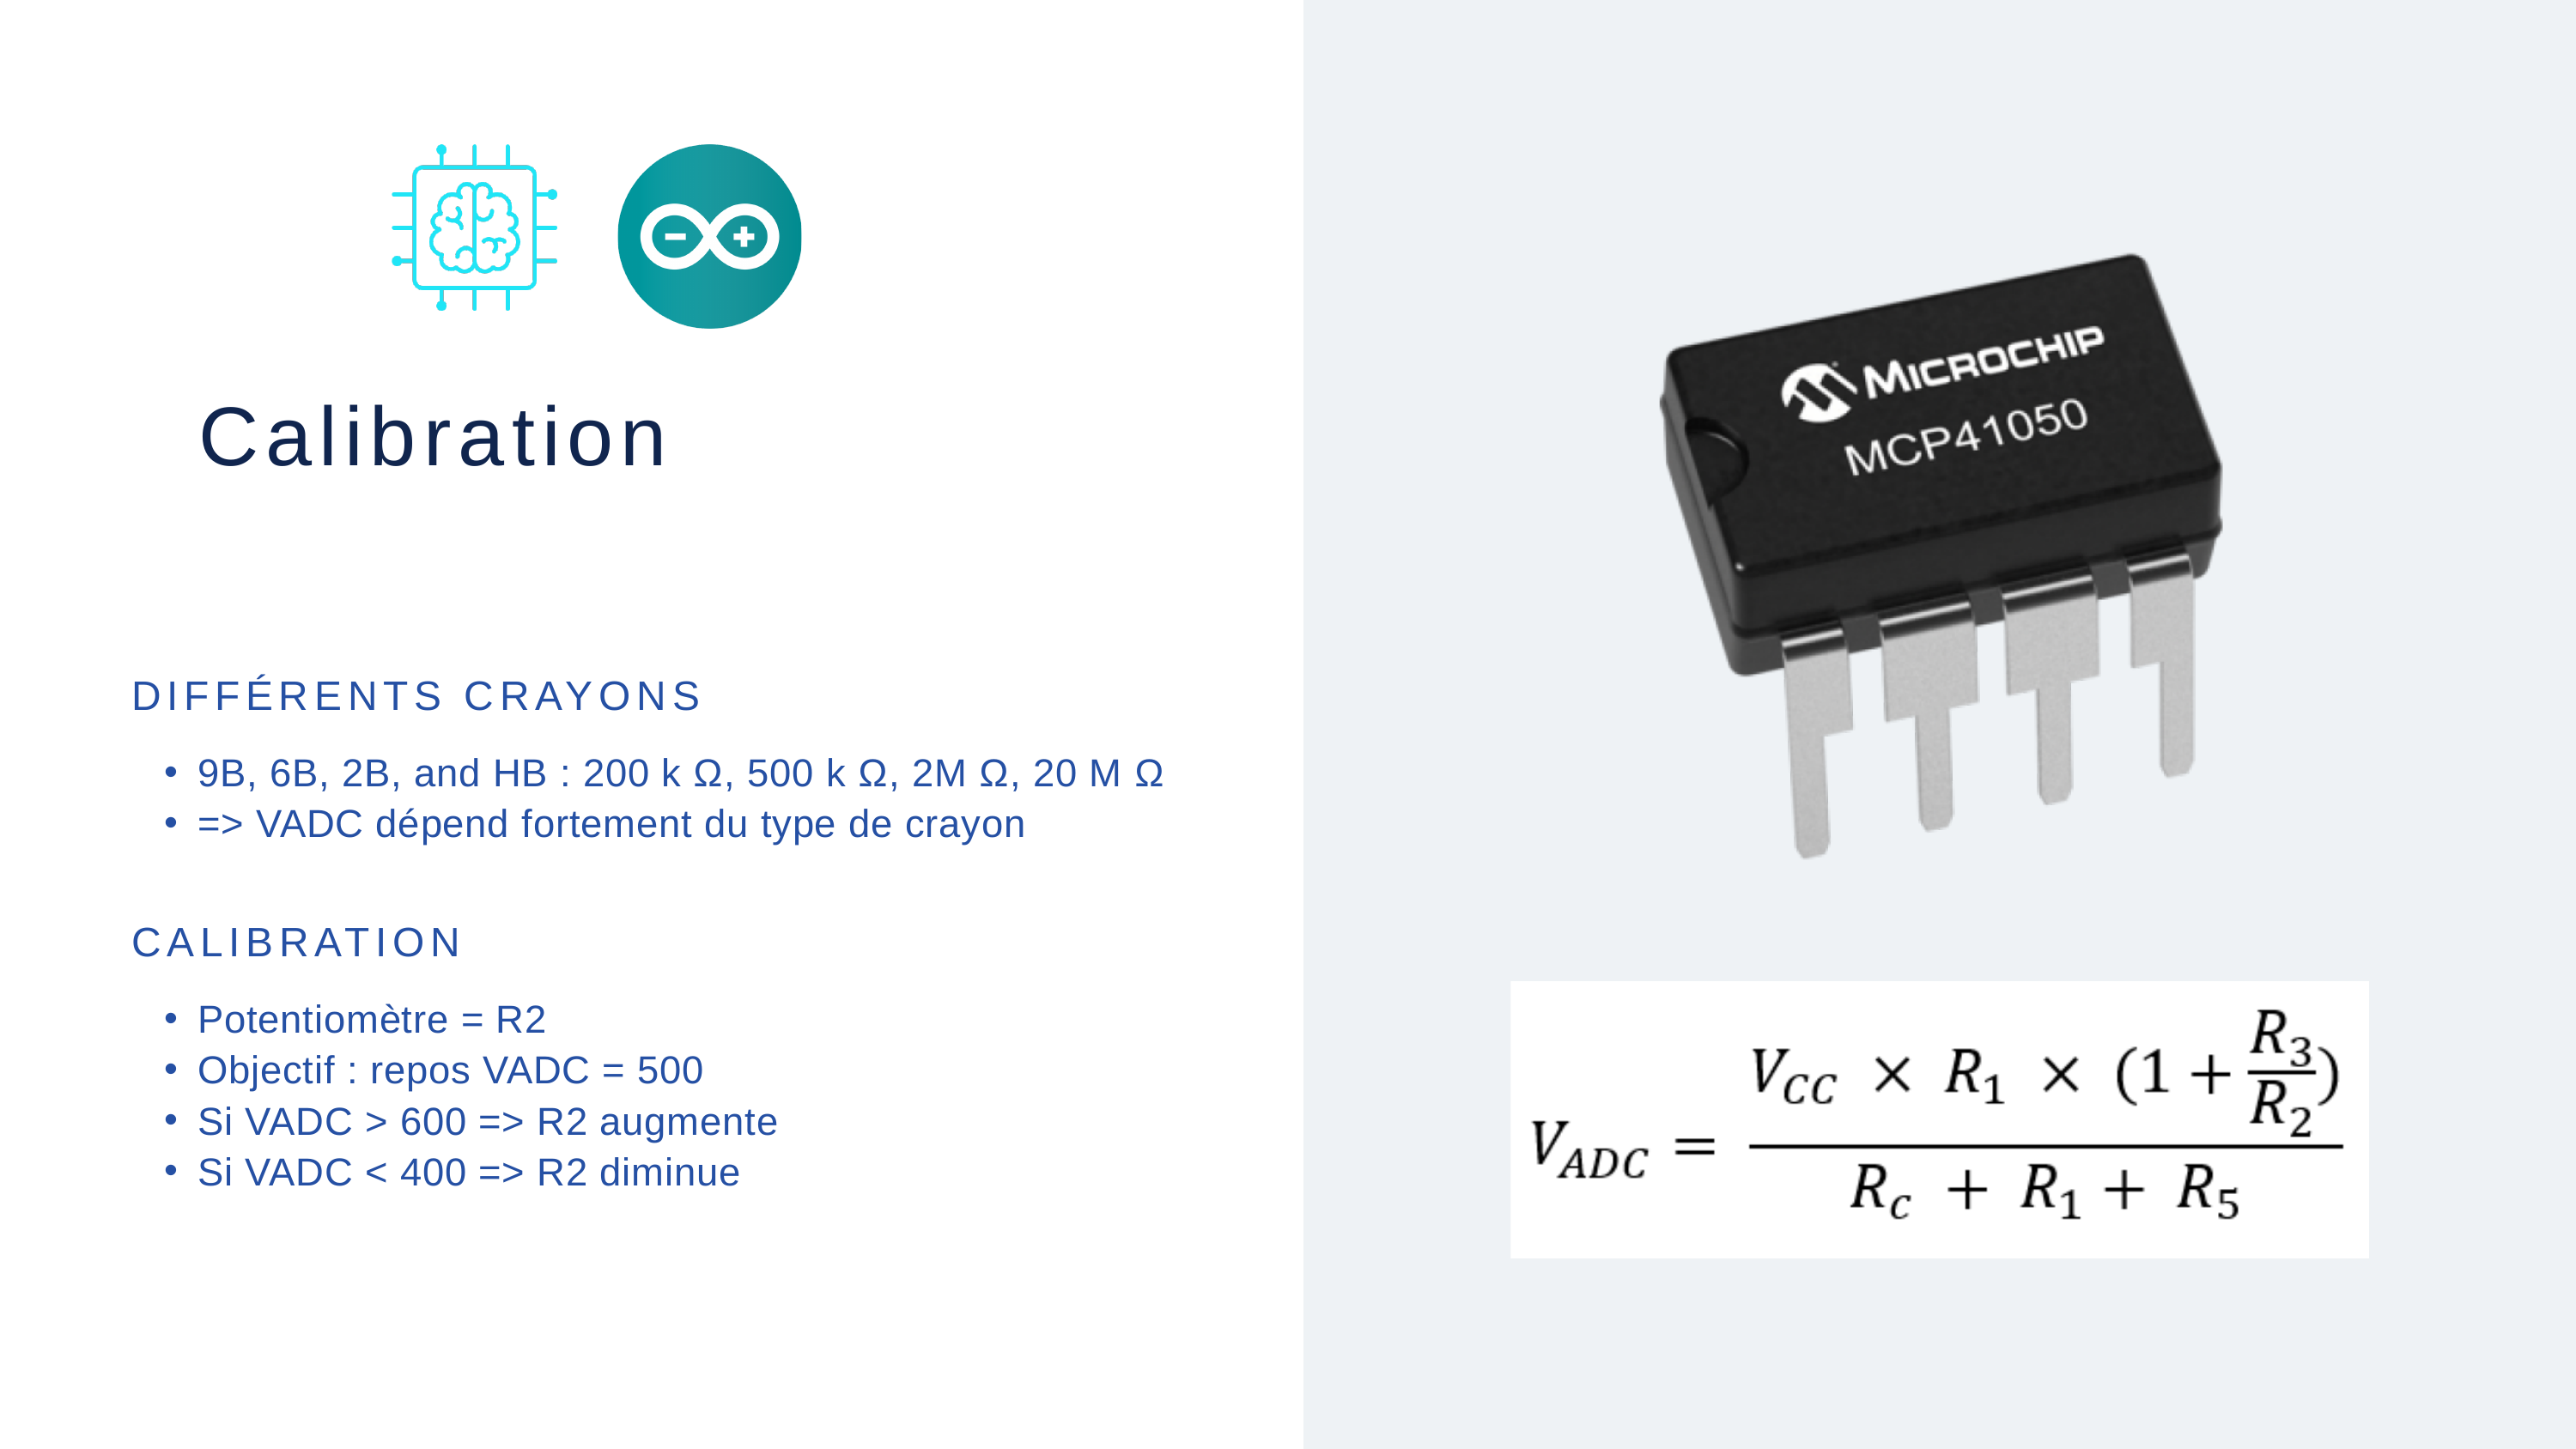

Calibration
DIFFÉRENTS CRAYONS
9B, 6B, 2B, and HB : 200 k Ω, 500 k Ω, 2M Ω, 20 M Ω
=> VADC dépend fortement du type de crayon
CALIBRATION

Potentiomètre = R2
Objectif : repos VADC = 500
Si VADC > 600 => R2 augmente
Si VADC < 400 => R2 diminue